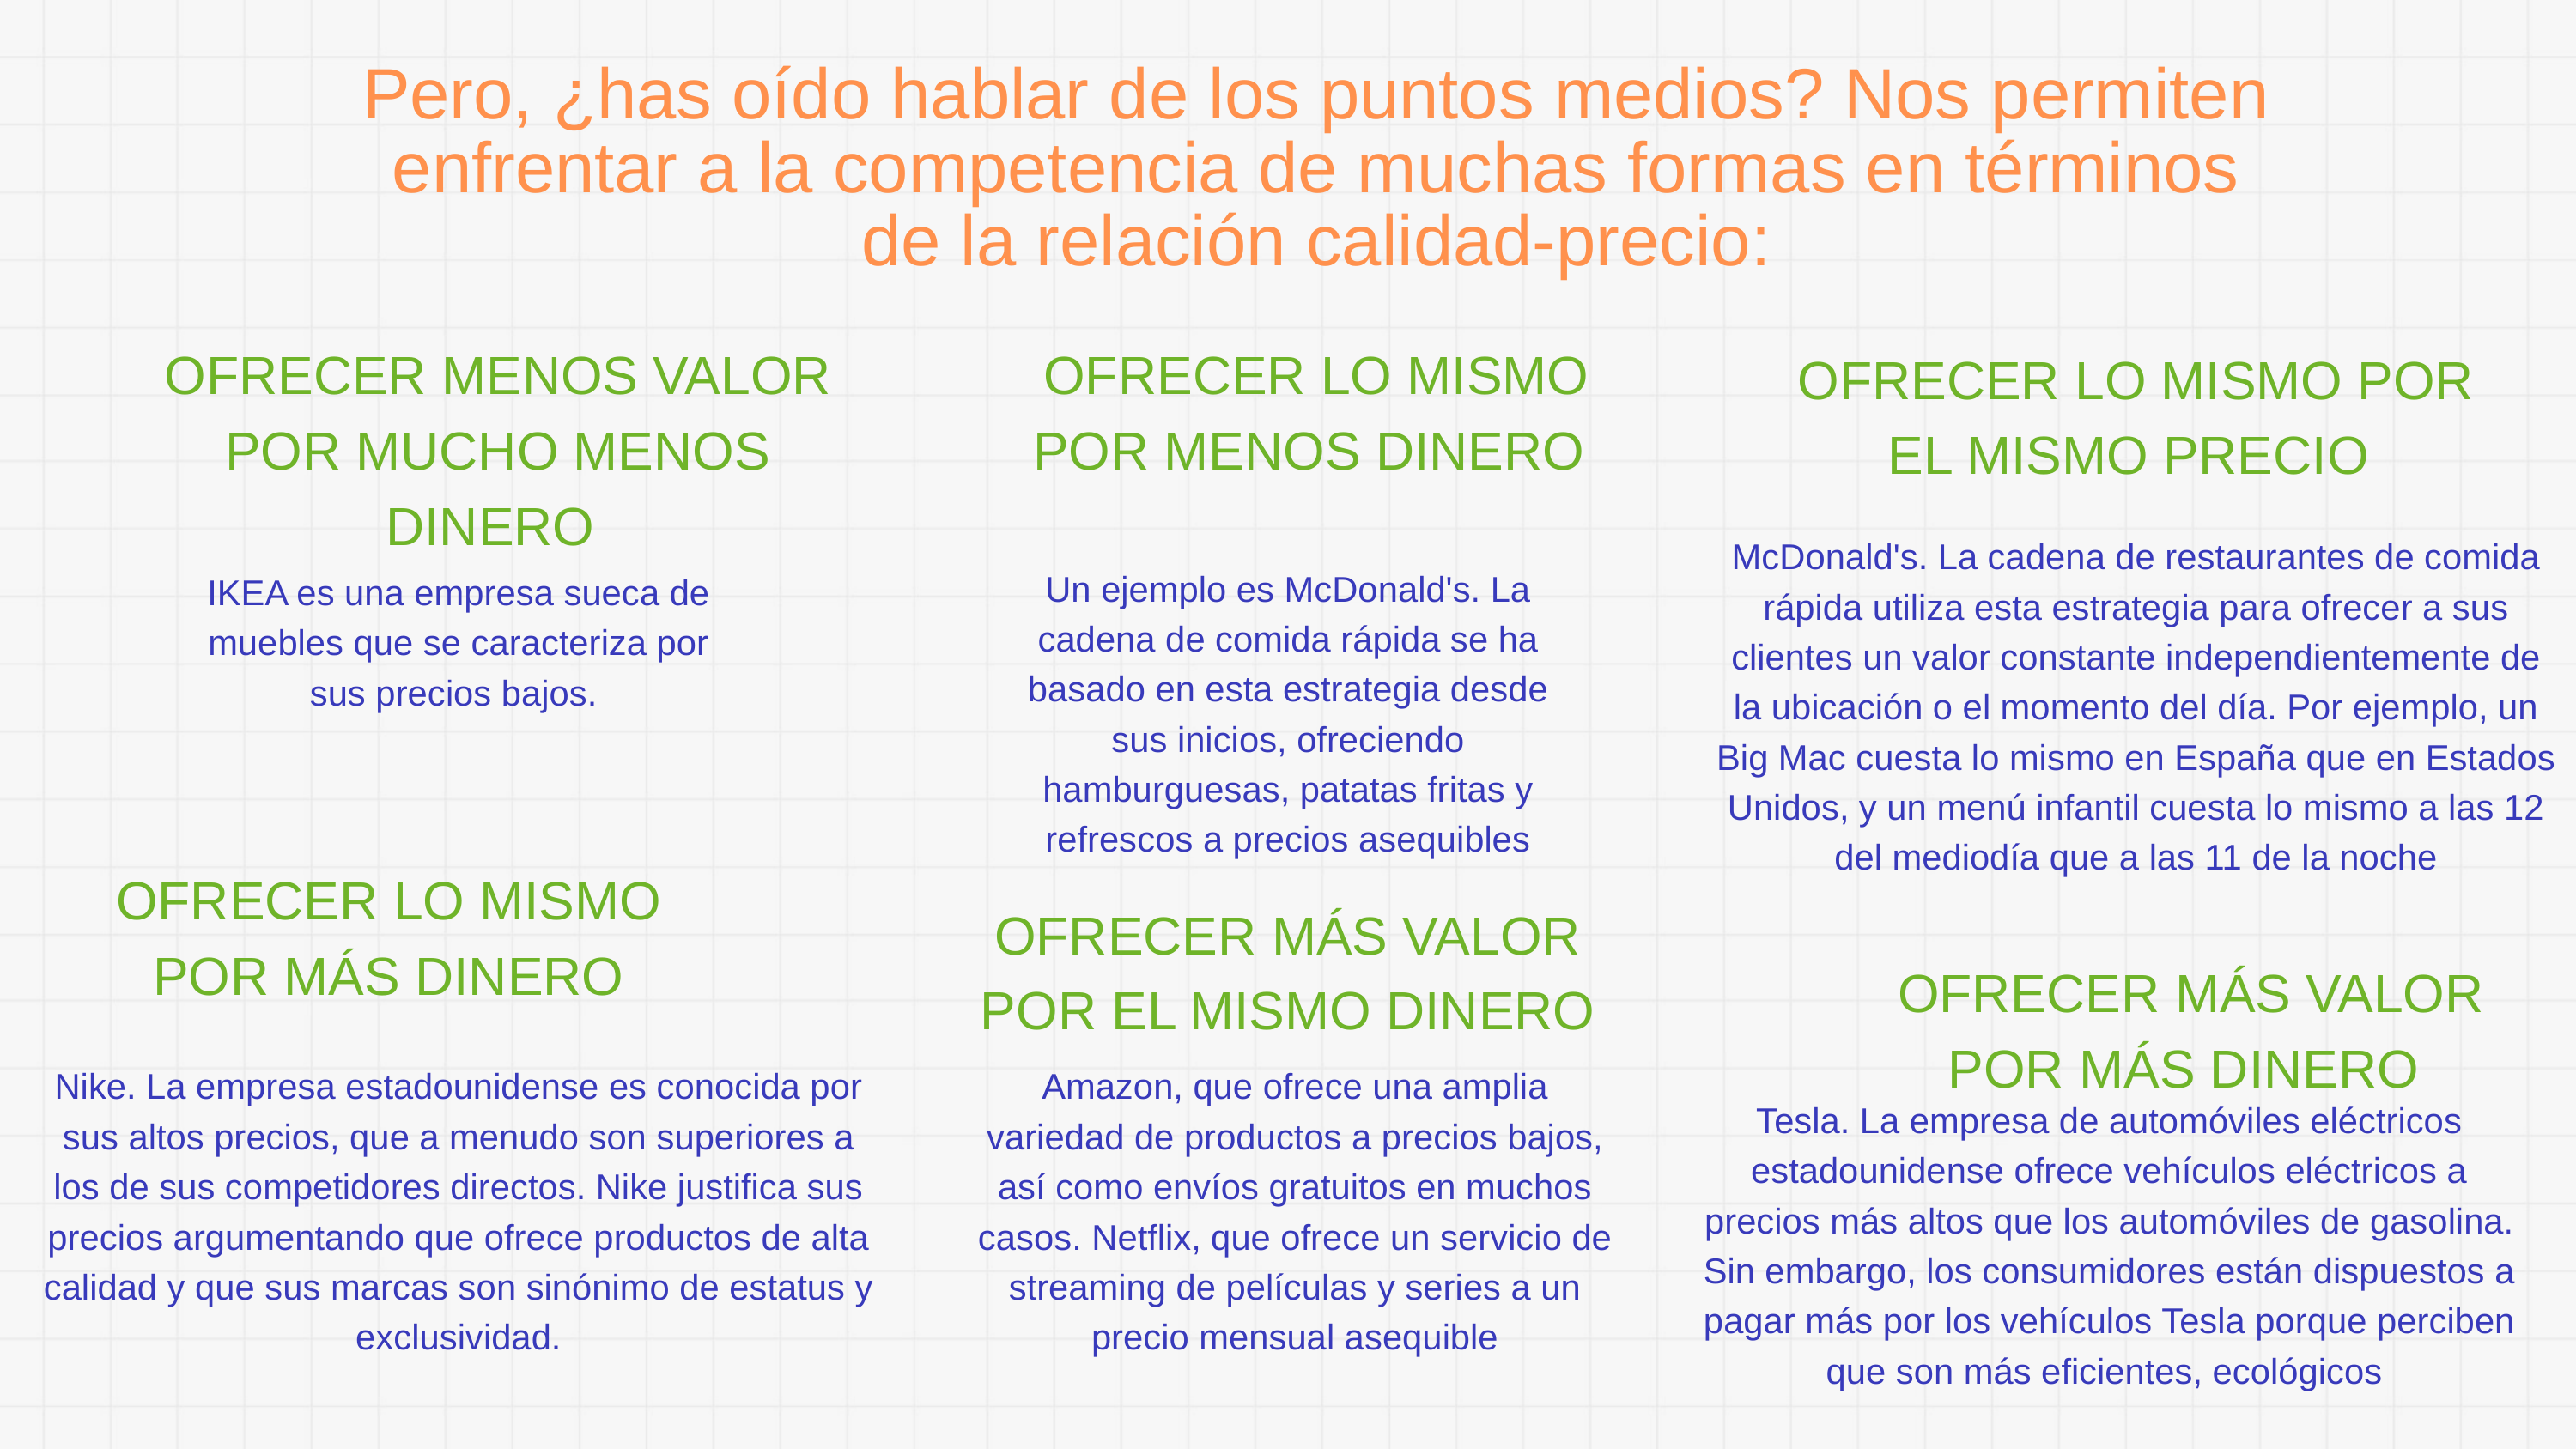

Pero, ¿has oído hablar de los puntos medios? Nos permiten enfrentar a la competencia de muchas formas en términos de la relación calidad-precio:
OFRECER MENOS VALOR POR MUCHO MENOS DINERO
OFRECER LO MISMO POR MENOS DINERO
OFRECER LO MISMO POR EL MISMO PRECIO
McDonald's. La cadena de restaurantes de comida rápida utiliza esta estrategia para ofrecer a sus clientes un valor constante independientemente de la ubicación o el momento del día. Por ejemplo, un Big Mac cuesta lo mismo en España que en Estados Unidos, y un menú infantil cuesta lo mismo a las 12 del mediodía que a las 11 de la noche
Un ejemplo es McDonald's. La cadena de comida rápida se ha basado en esta estrategia desde sus inicios, ofreciendo hamburguesas, patatas fritas y refrescos a precios asequibles
IKEA es una empresa sueca de muebles que se caracteriza por sus precios bajos.
OFRECER LO MISMO POR MÁS DINERO
OFRECER MÁS VALOR POR EL MISMO DINERO
OFRECER MÁS VALOR POR MÁS DINERO
Nike. La empresa estadounidense es conocida por sus altos precios, que a menudo son superiores a los de sus competidores directos. Nike justifica sus precios argumentando que ofrece productos de alta calidad y que sus marcas son sinónimo de estatus y exclusividad.
Amazon, que ofrece una amplia variedad de productos a precios bajos, así como envíos gratuitos en muchos casos. Netflix, que ofrece un servicio de streaming de películas y series a un precio mensual asequible
Tesla. La empresa de automóviles eléctricos estadounidense ofrece vehículos eléctricos a precios más altos que los automóviles de gasolina. Sin embargo, los consumidores están dispuestos a pagar más por los vehículos Tesla porque perciben que son más eficientes, ecológicos